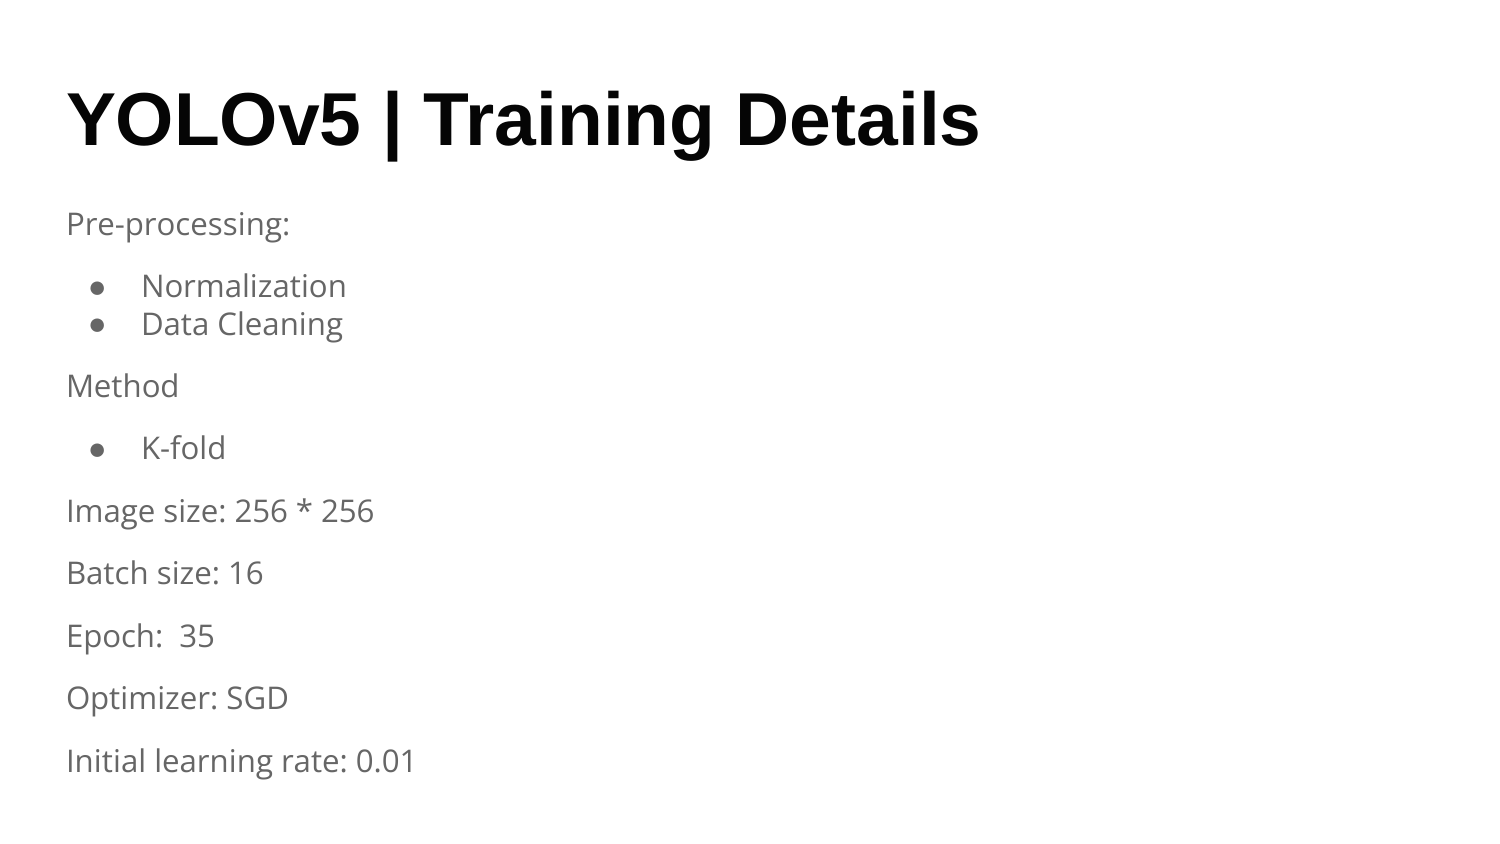

# YOLOv5 | Training Details
Pre-processing:
Normalization
Data Cleaning
Method
K-fold
Image size: 256 * 256
Batch size: 16
Epoch:  35
Optimizer: SGD
Initial learning rate: 0.01